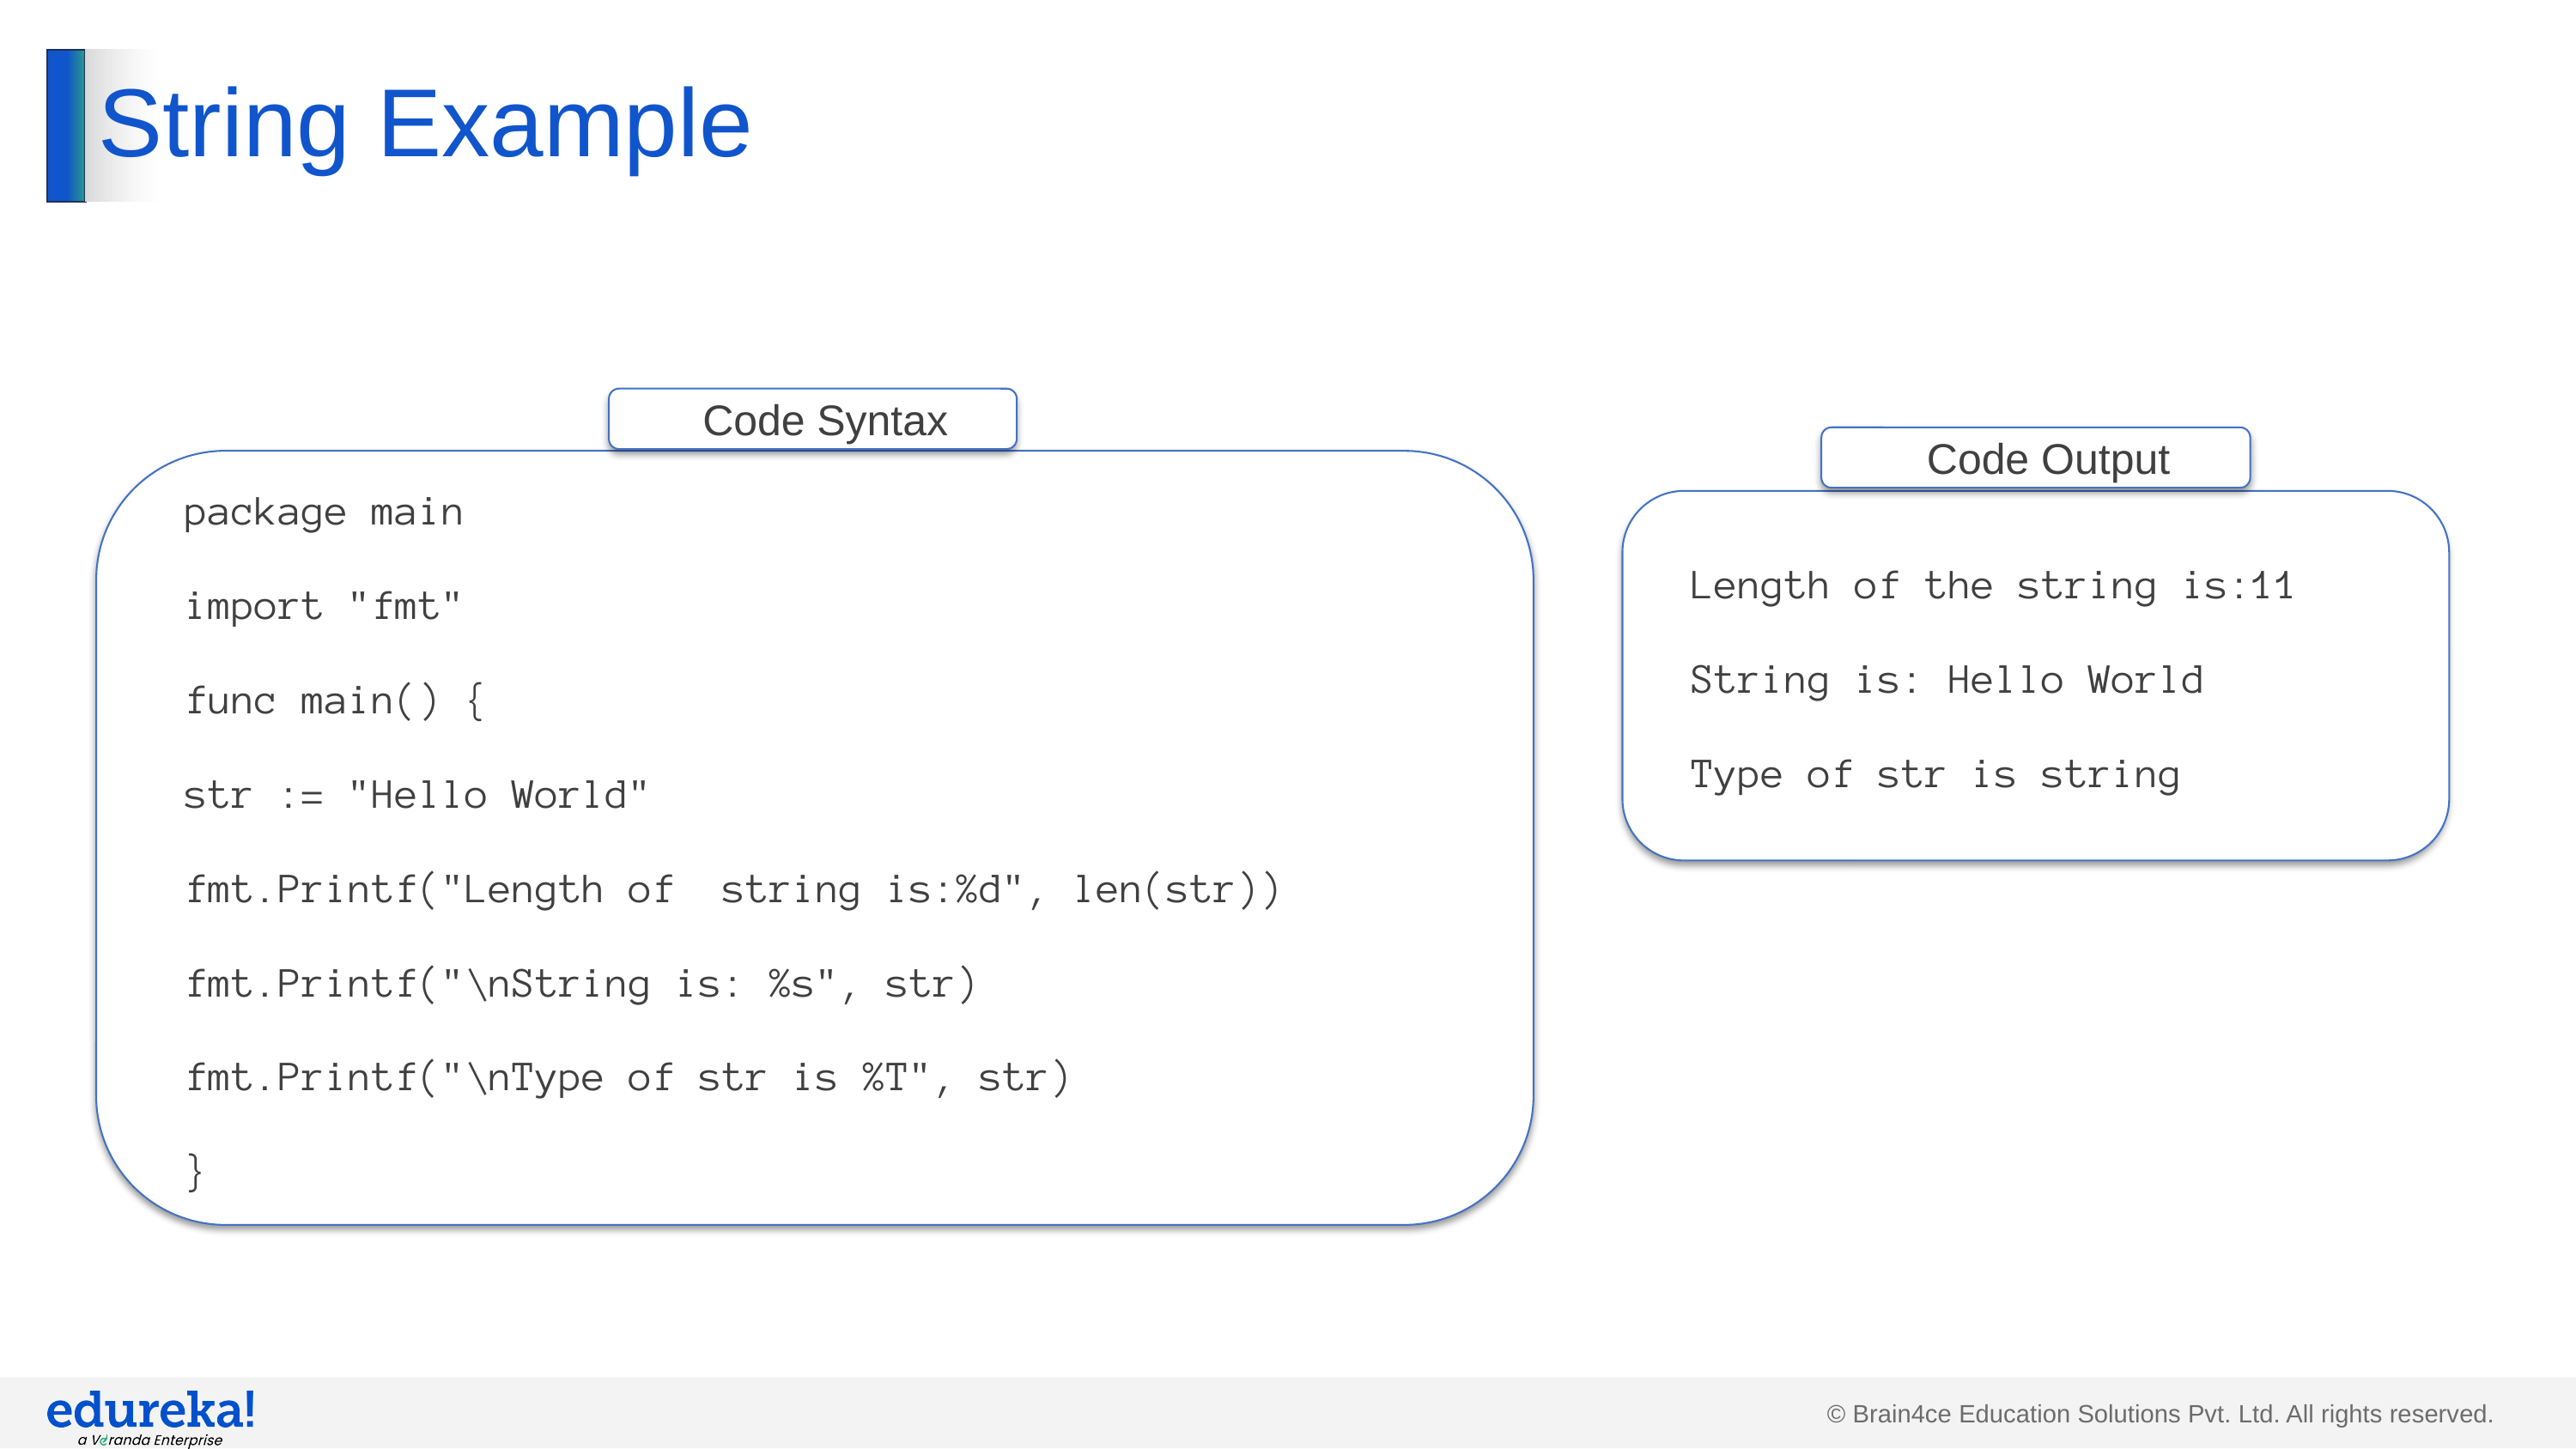

# String Example
Code Syntax
Code Output
package main
import "fmt"
func main() {
str := "Hello World"
fmt.Printf("Length of  string is:%d", len(str))
fmt.Printf("\nString is: %s", str)
fmt.Printf("\nType of str is %T", str)
}
Length of the string is:11
String is: Hello World
Type of str is string